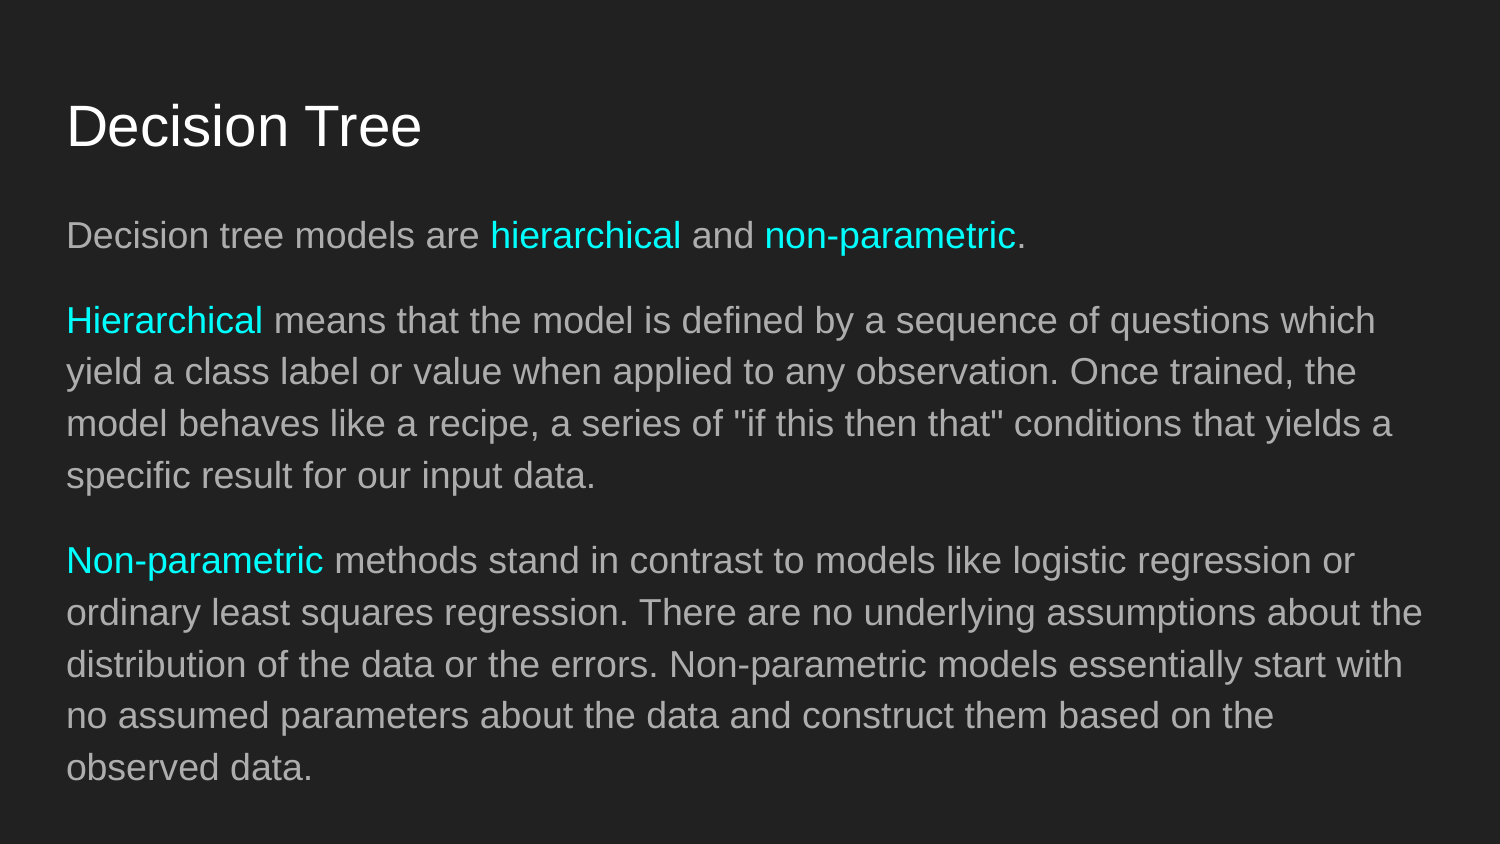

# Decision Tree
Decision tree models are hierarchical and non-parametric.
Hierarchical means that the model is defined by a sequence of questions which yield a class label or value when applied to any observation. Once trained, the model behaves like a recipe, a series of "if this then that" conditions that yields a specific result for our input data.
Non-parametric methods stand in contrast to models like logistic regression or ordinary least squares regression. There are no underlying assumptions about the distribution of the data or the errors. Non-parametric models essentially start with no assumed parameters about the data and construct them based on the observed data.